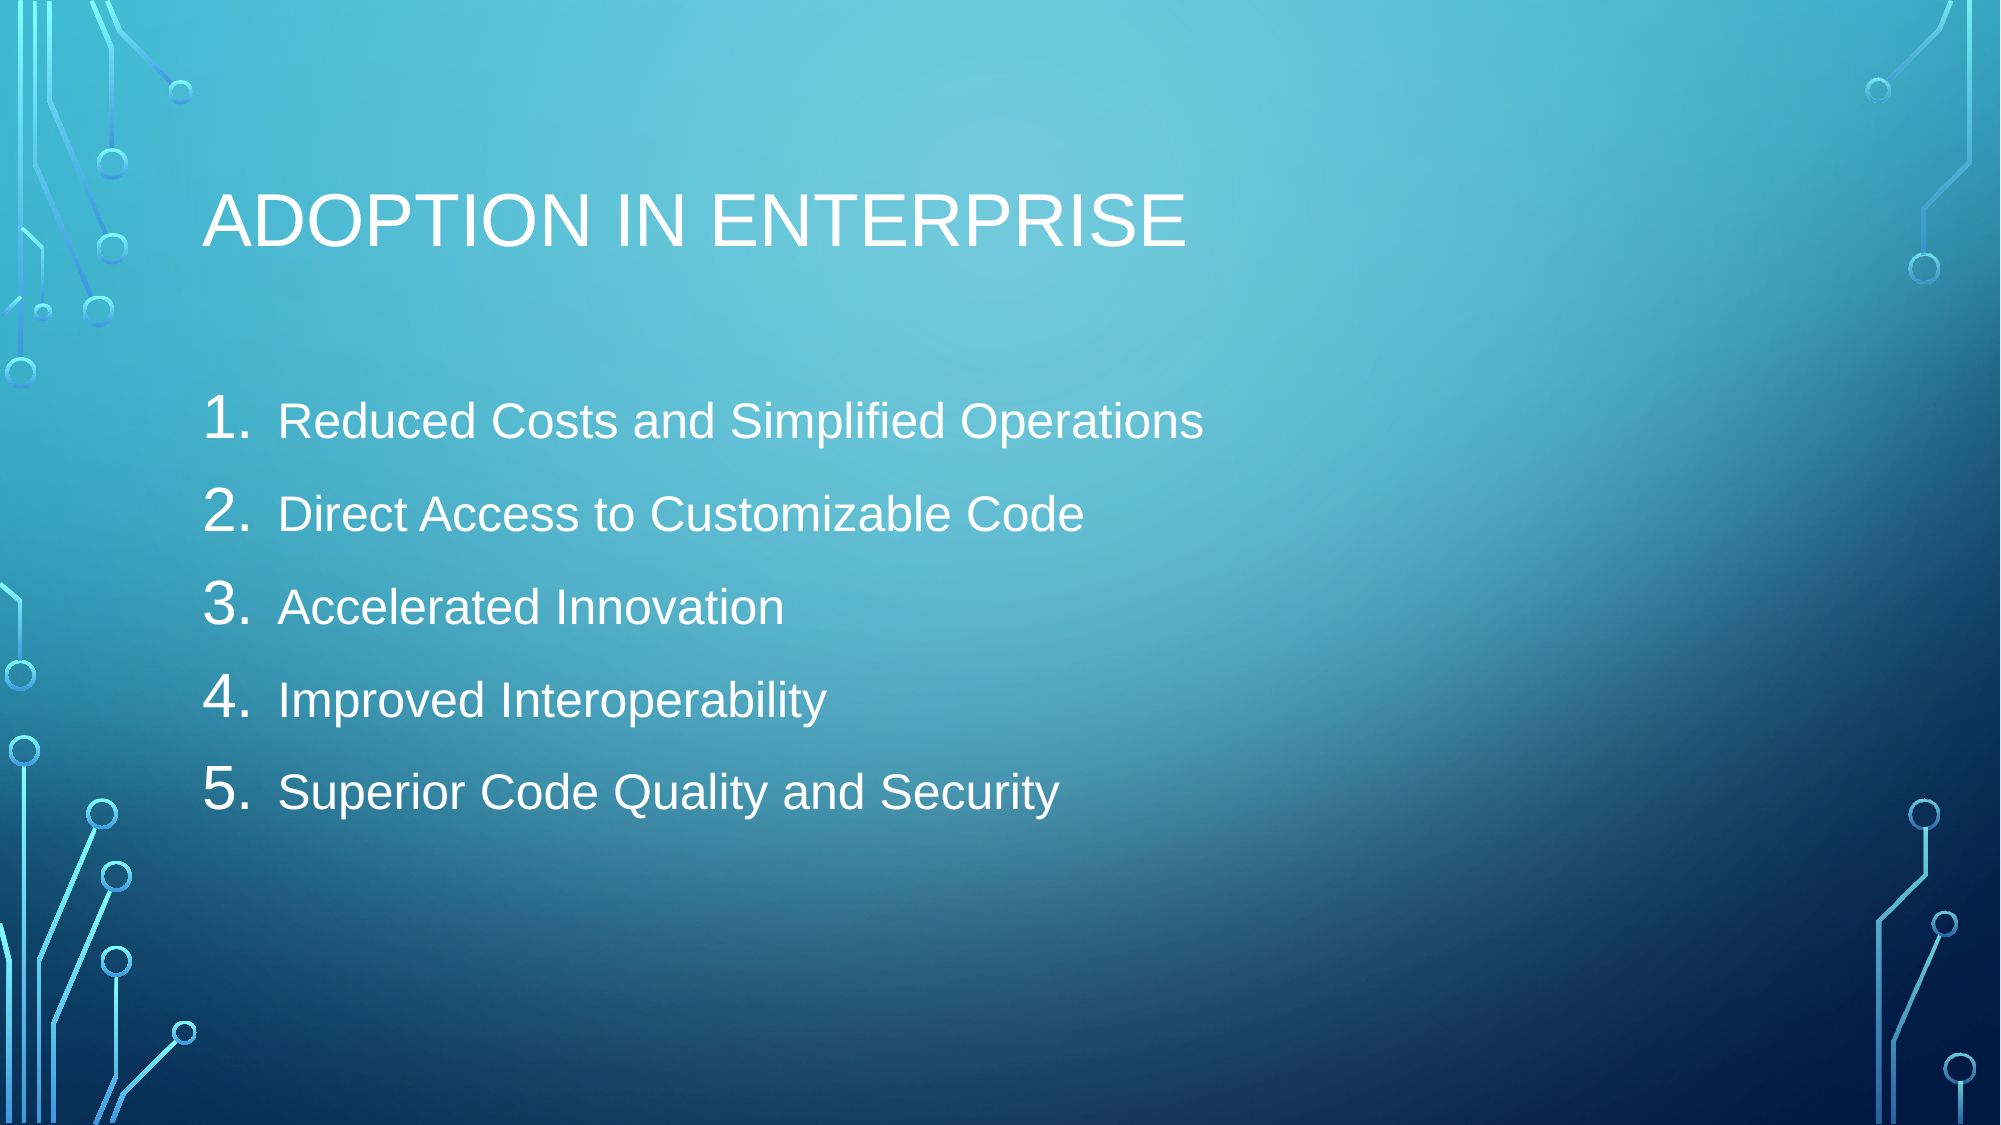

# ADOPTION IN ENTERPRISE
Reduced Costs and Simplified Operations
Direct Access to Customizable Code
Accelerated Innovation
Improved Interoperability
Superior Code Quality and Security